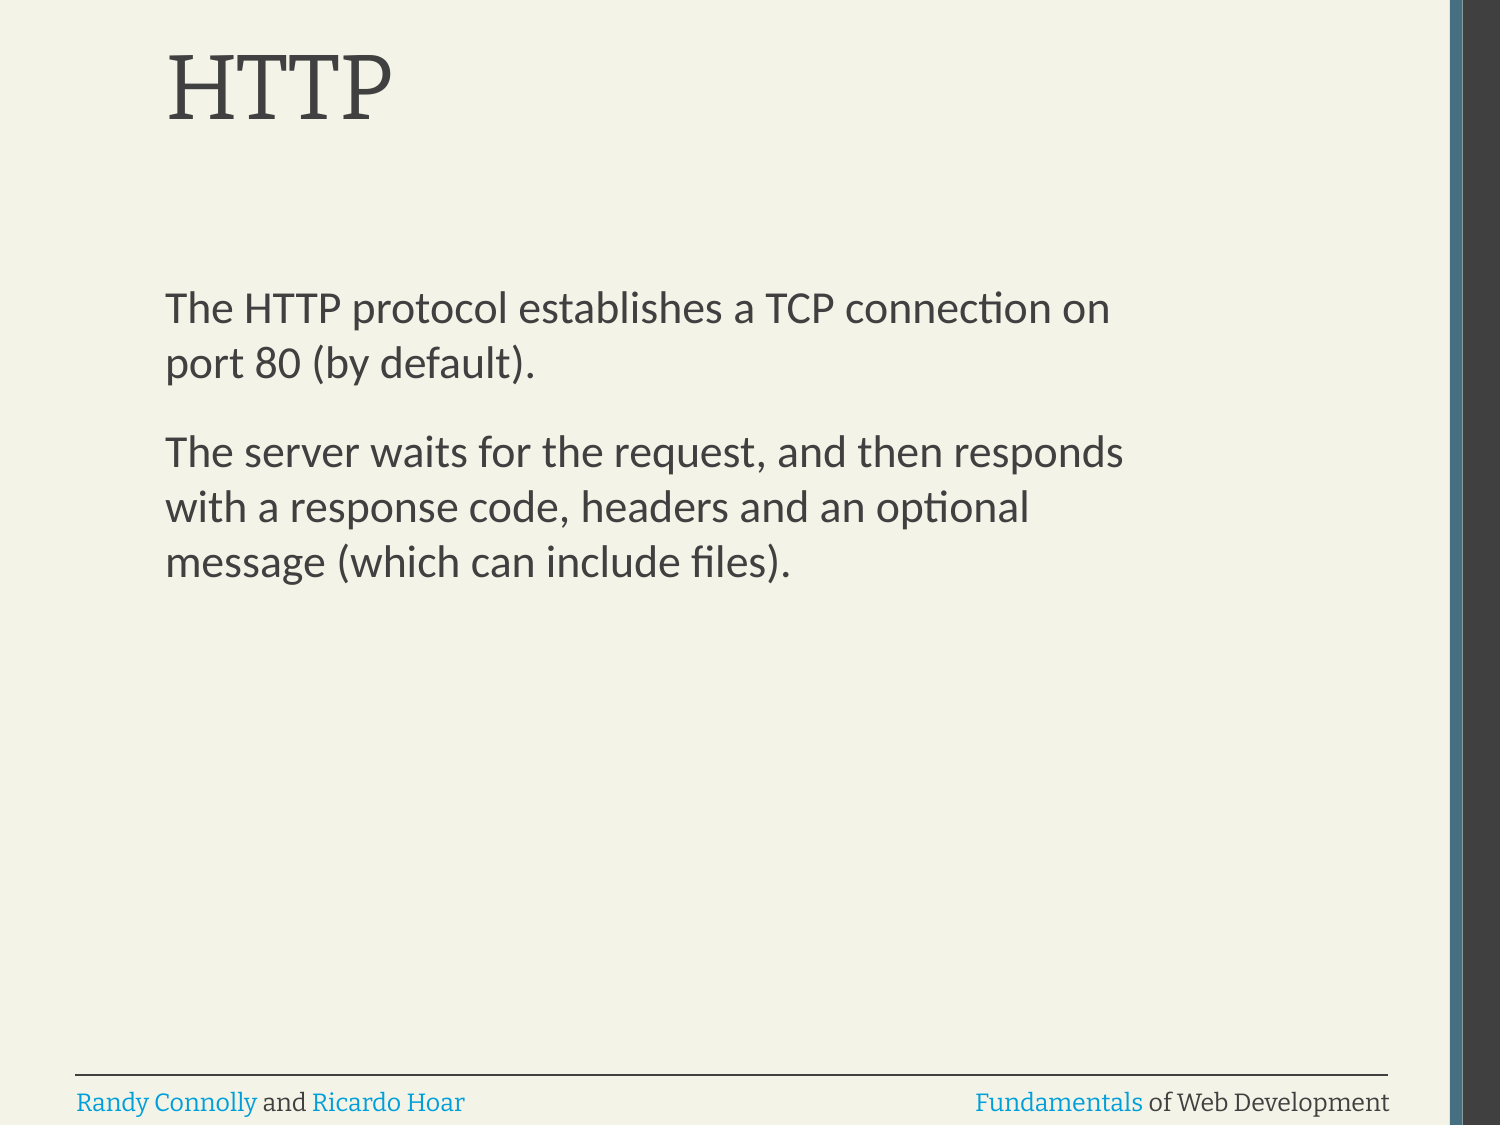

# HTTP

The HTTP protocol establishes a TCP connection on port 80 (by default).
The server waits for the request, and then responds with a response code, headers and an optional message (which can include files).